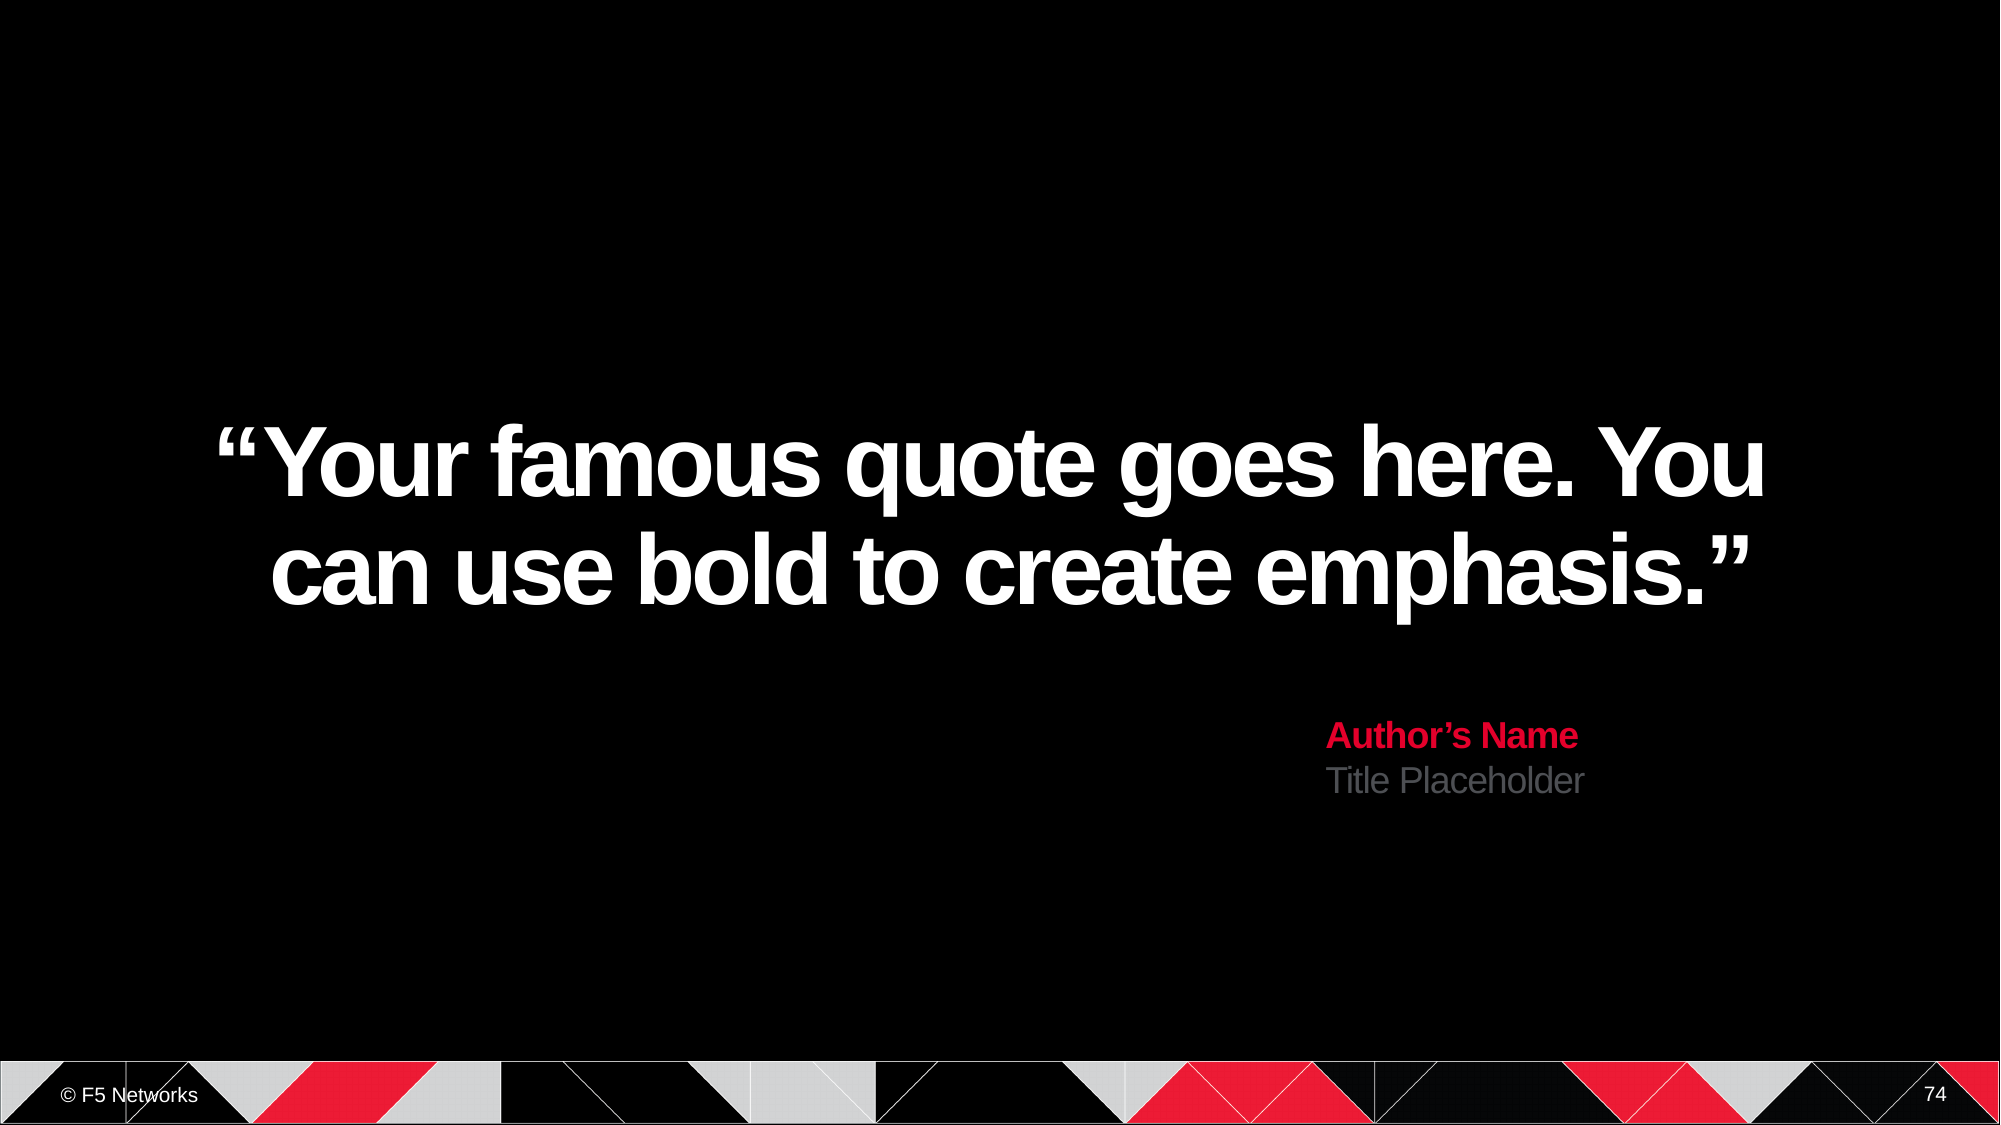

# “Your famous quote goes here. You can use bold to create emphasis.”
Author’s Name
Title Placeholder
74
© F5 Networks